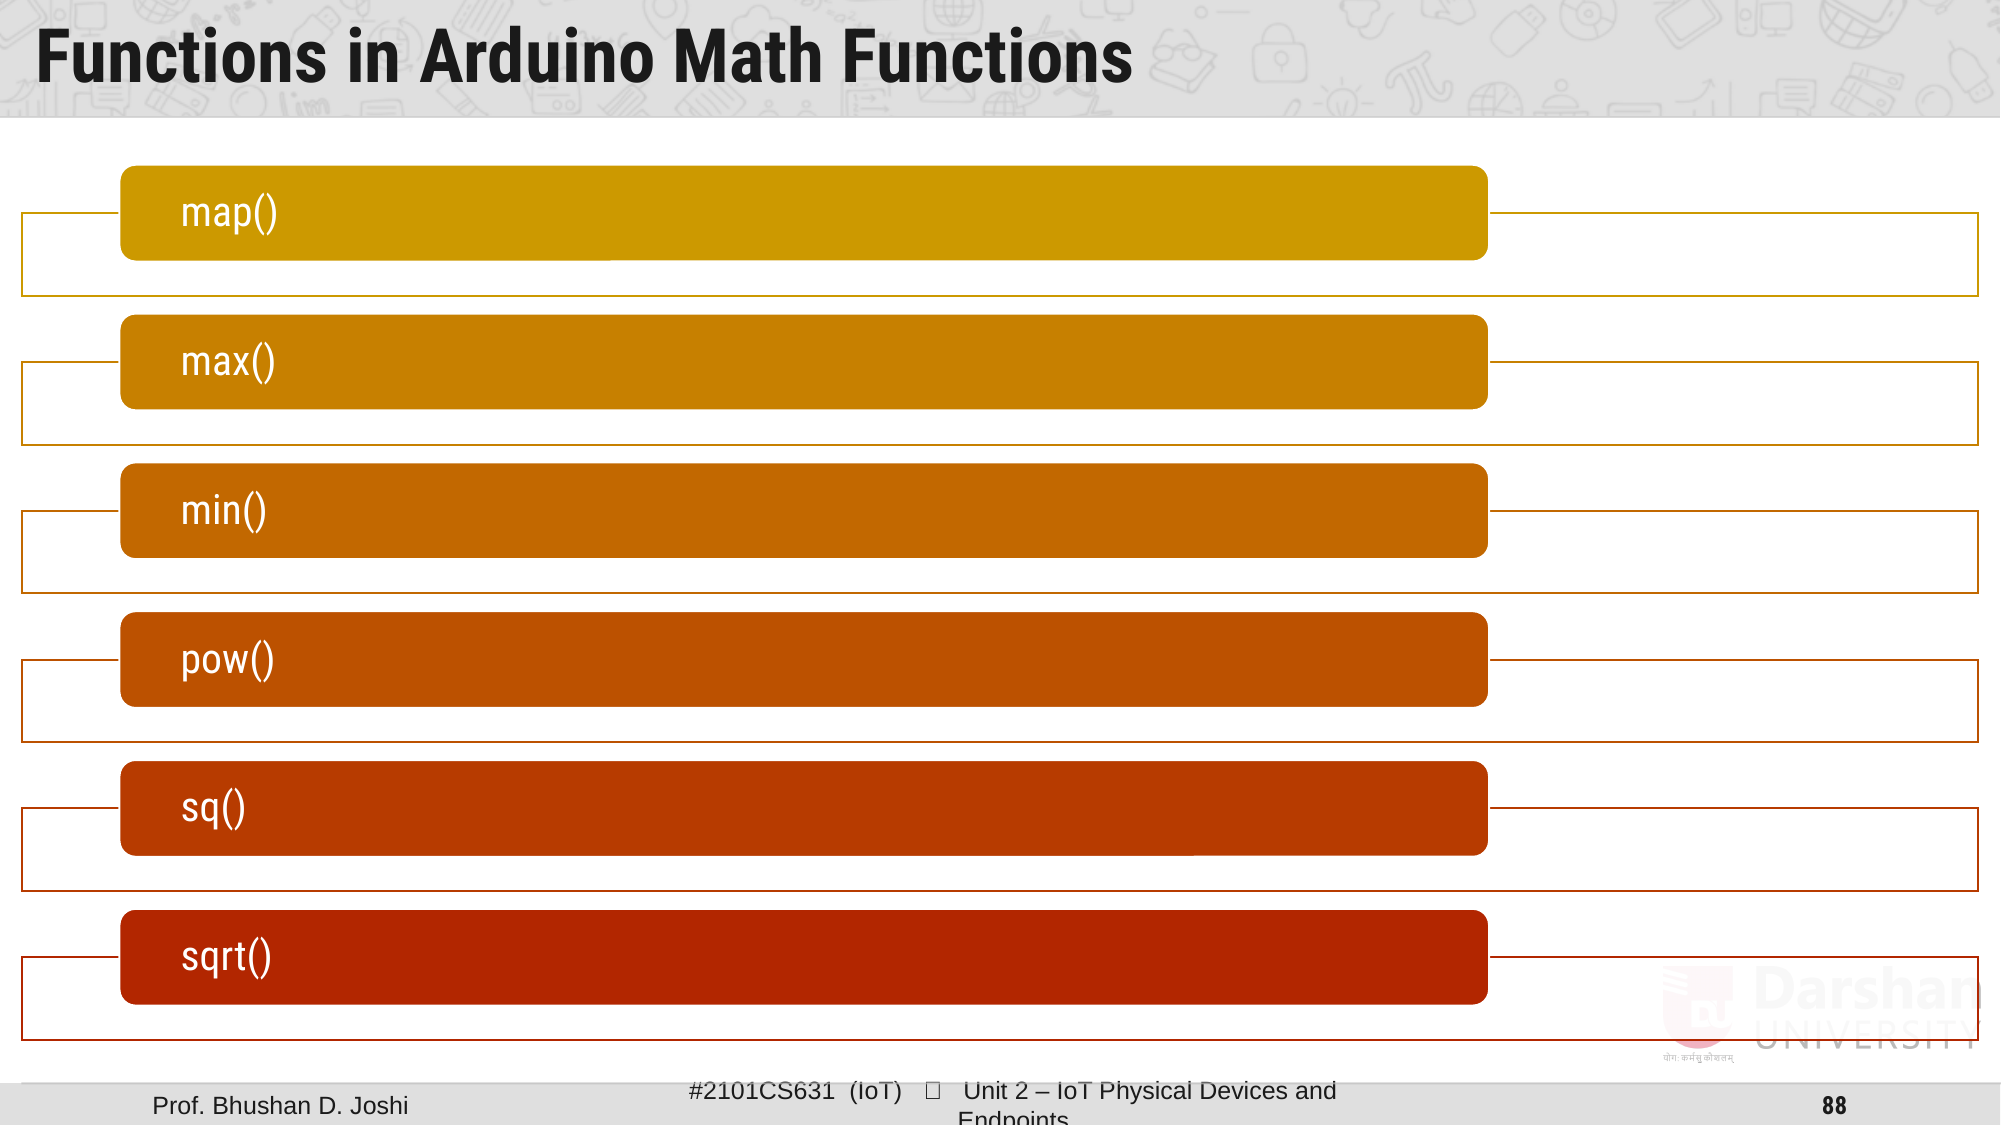

# Functions in Arduino Math Functions
map()
max()
min()
pow()
sq()
sqrt()